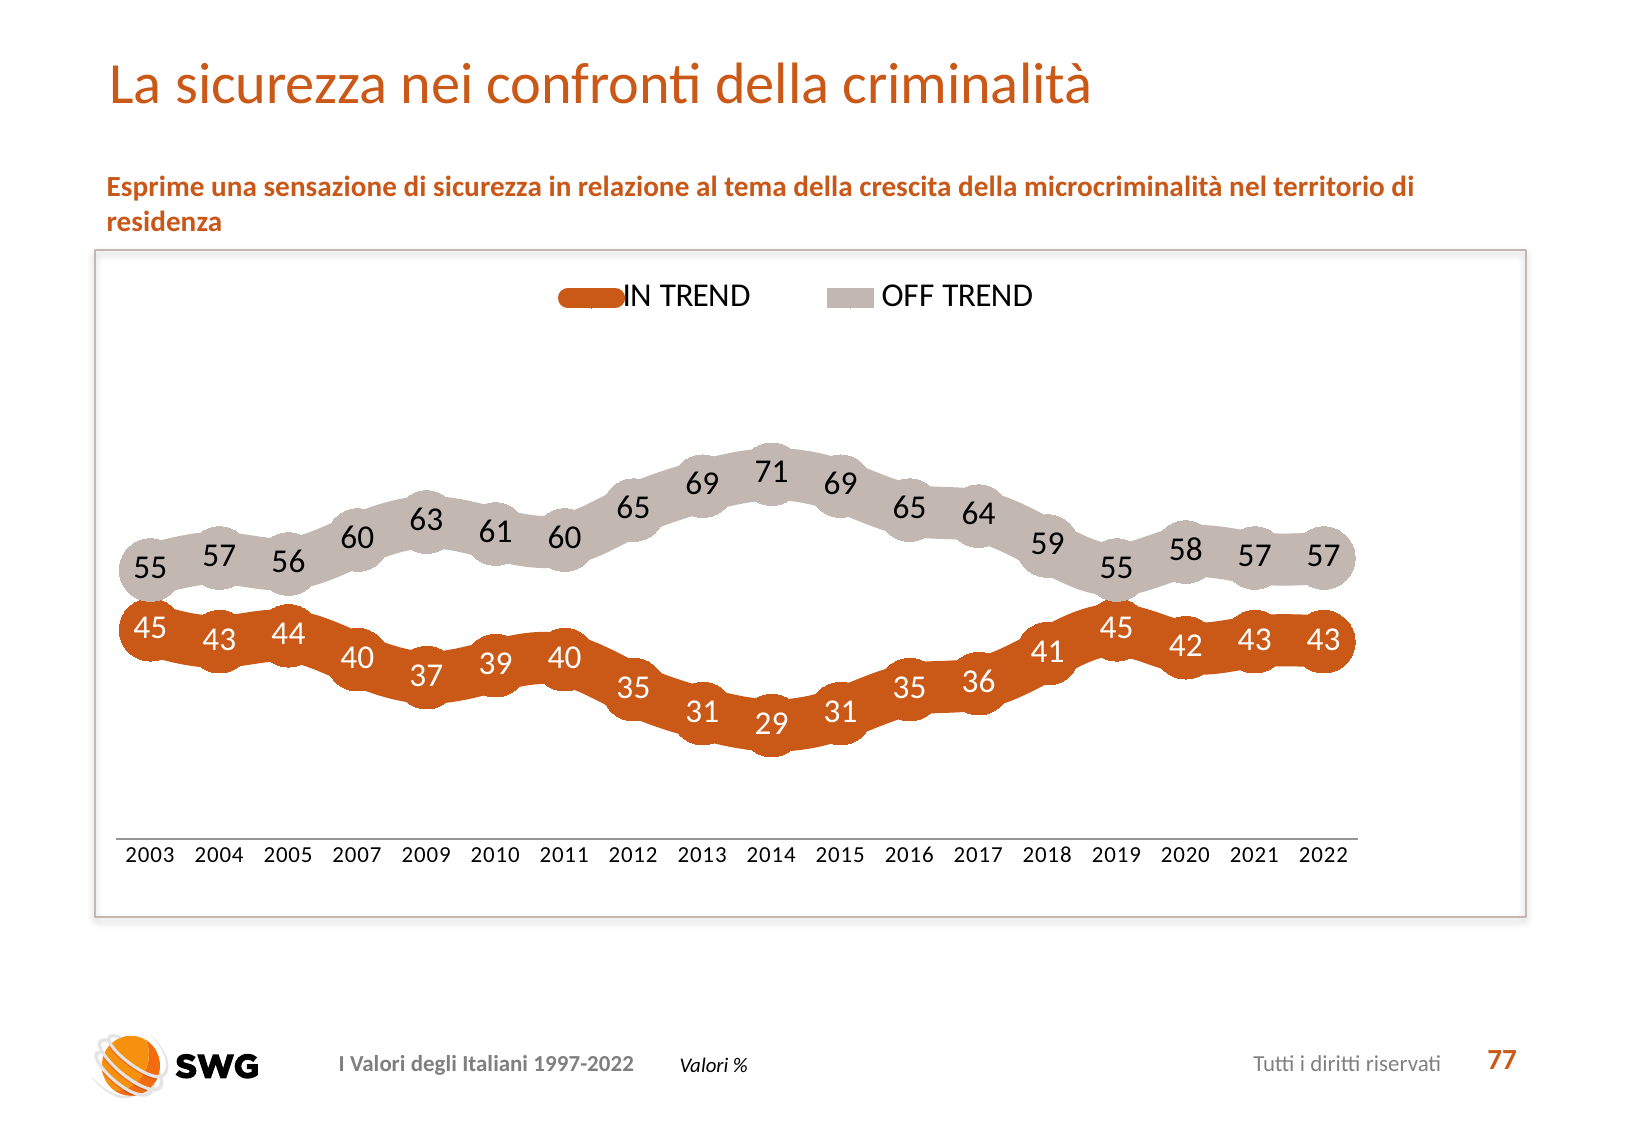

# La sicurezza nei confronti della criminalità
Esprime una sensazione di sicurezza in relazione al tema della crescita della microcriminalità nel territorio di residenza

### Chart

| Category | IN TREND | OFF TREND |
|---|---|---|
| 2003 | 45.0 | 55.0 |
| 2004 | 43.0 | 57.0 |
| 2005 | 44.0 | 56.0 |
| 2007 | 40.0 | 60.0 |
| 2009 | 37.0 | 63.0 |
| 2010 | 39.0 | 61.0 |
| 2011 | 40.0 | 60.0 |
| 2012 | 35.0 | 65.0 |
| 2013 | 31.0 | 69.0 |
| 2014 | 29.0 | 71.0 |
| 2015 | 31.0 | 69.0 |
| 2016 | 35.0 | 65.0 |
| 2017 | 36.0 | 64.0 |
| 2018 | 41.0 | 59.0 |
| 2019 | 45.0 | 55.0 |
| 2020 | 42.0 | 58.0 |
| 2021 | 43.0 | 57.0 |
| 2022 | 43.0 | 57.0 |
77
Valori %